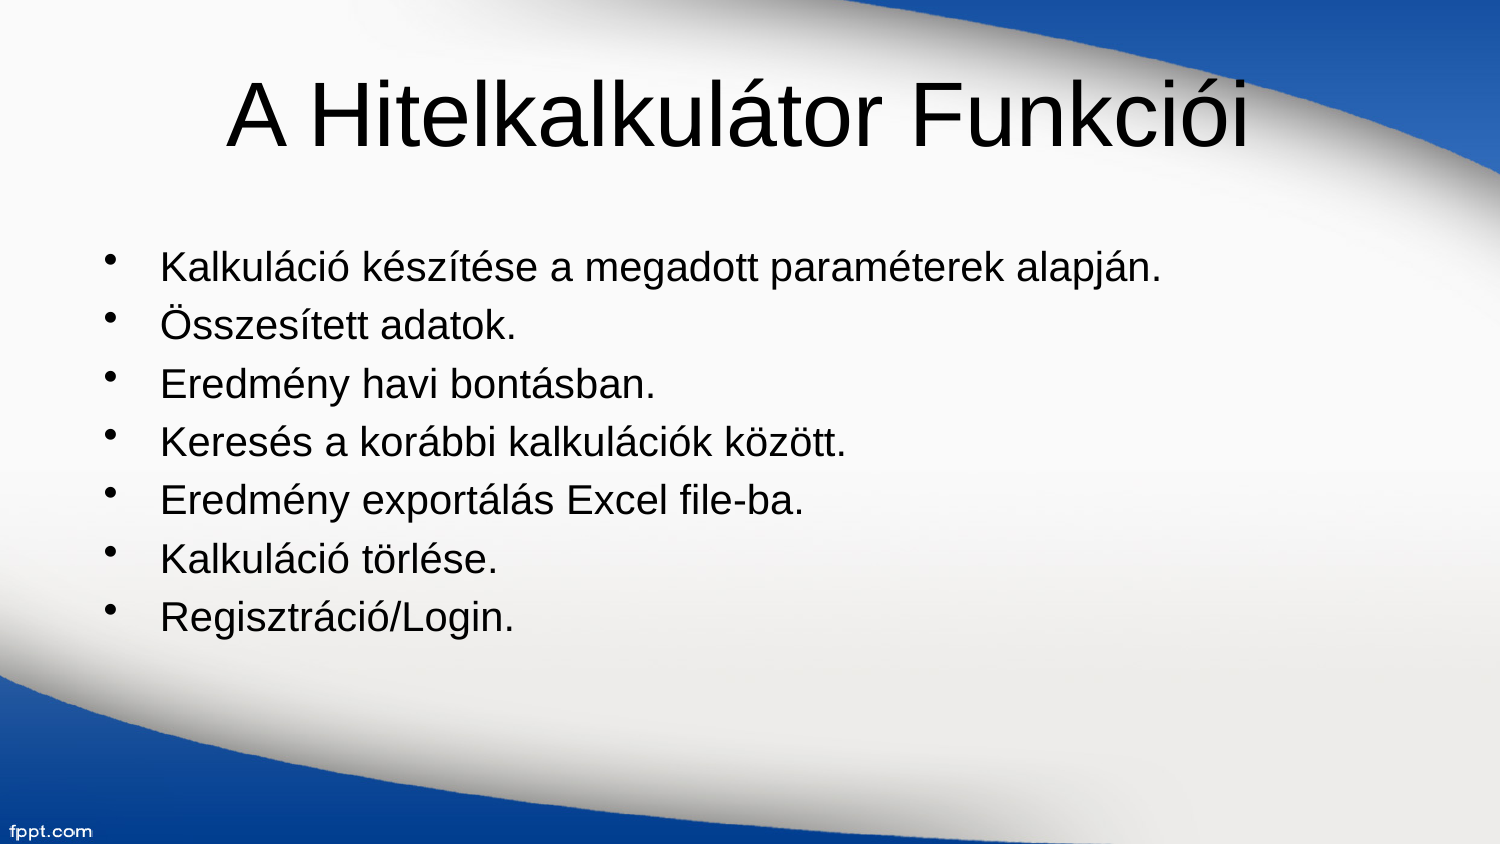

# A Hitelkalkulátor Funkciói

Kalkuláció készítése a megadott paraméterek alapján.
Összesített adatok.
Eredmény havi bontásban.
Keresés a korábbi kalkulációk között.
Eredmény exportálás Excel file-ba.
Kalkuláció törlése.
Regisztráció/Login.